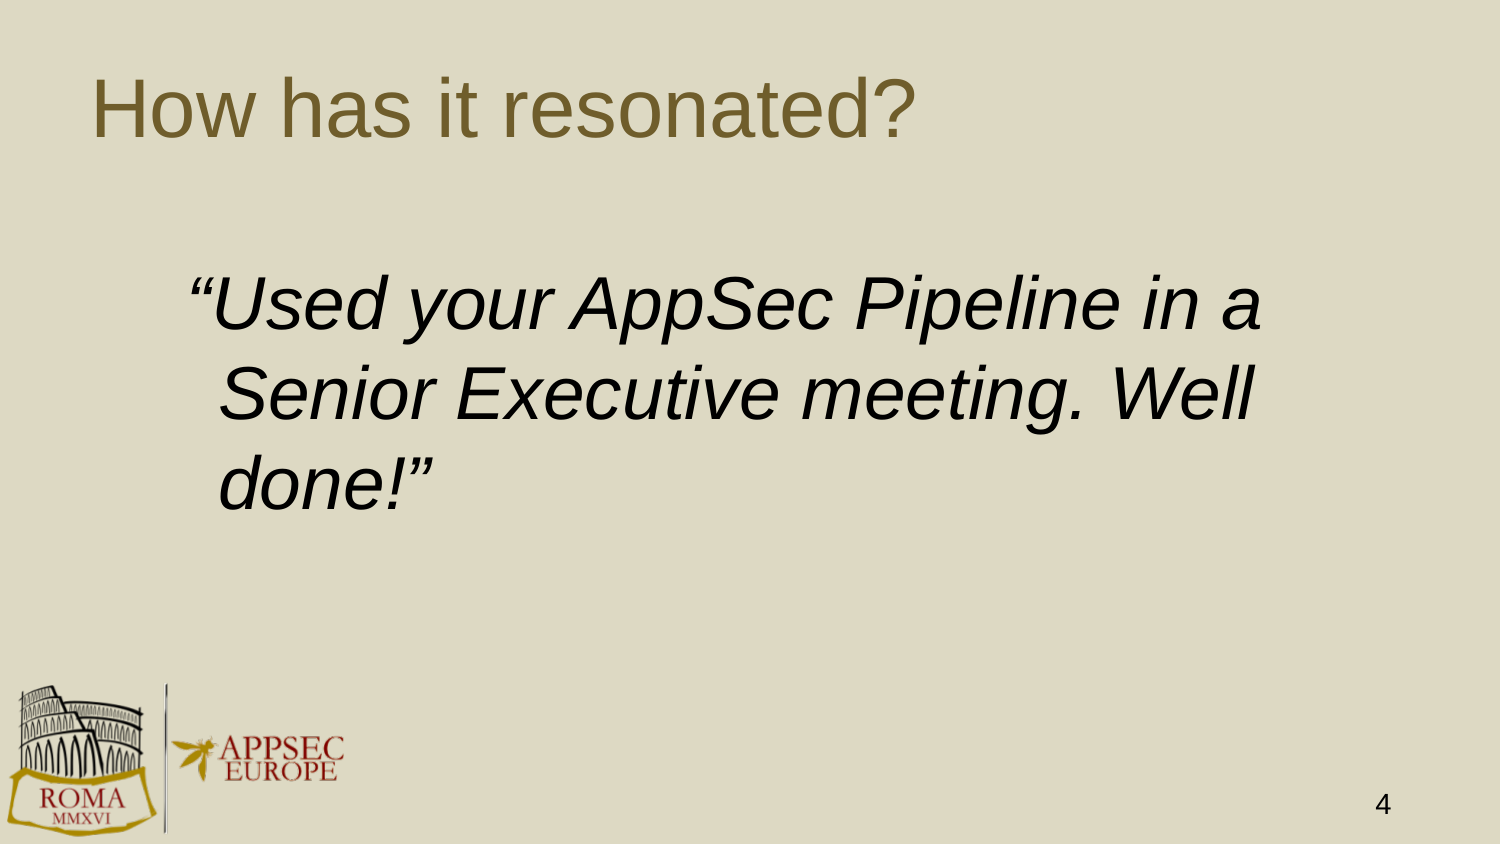

# How has it resonated?
“Used your AppSec Pipeline in a Senior Executive meeting. Well done!”
4